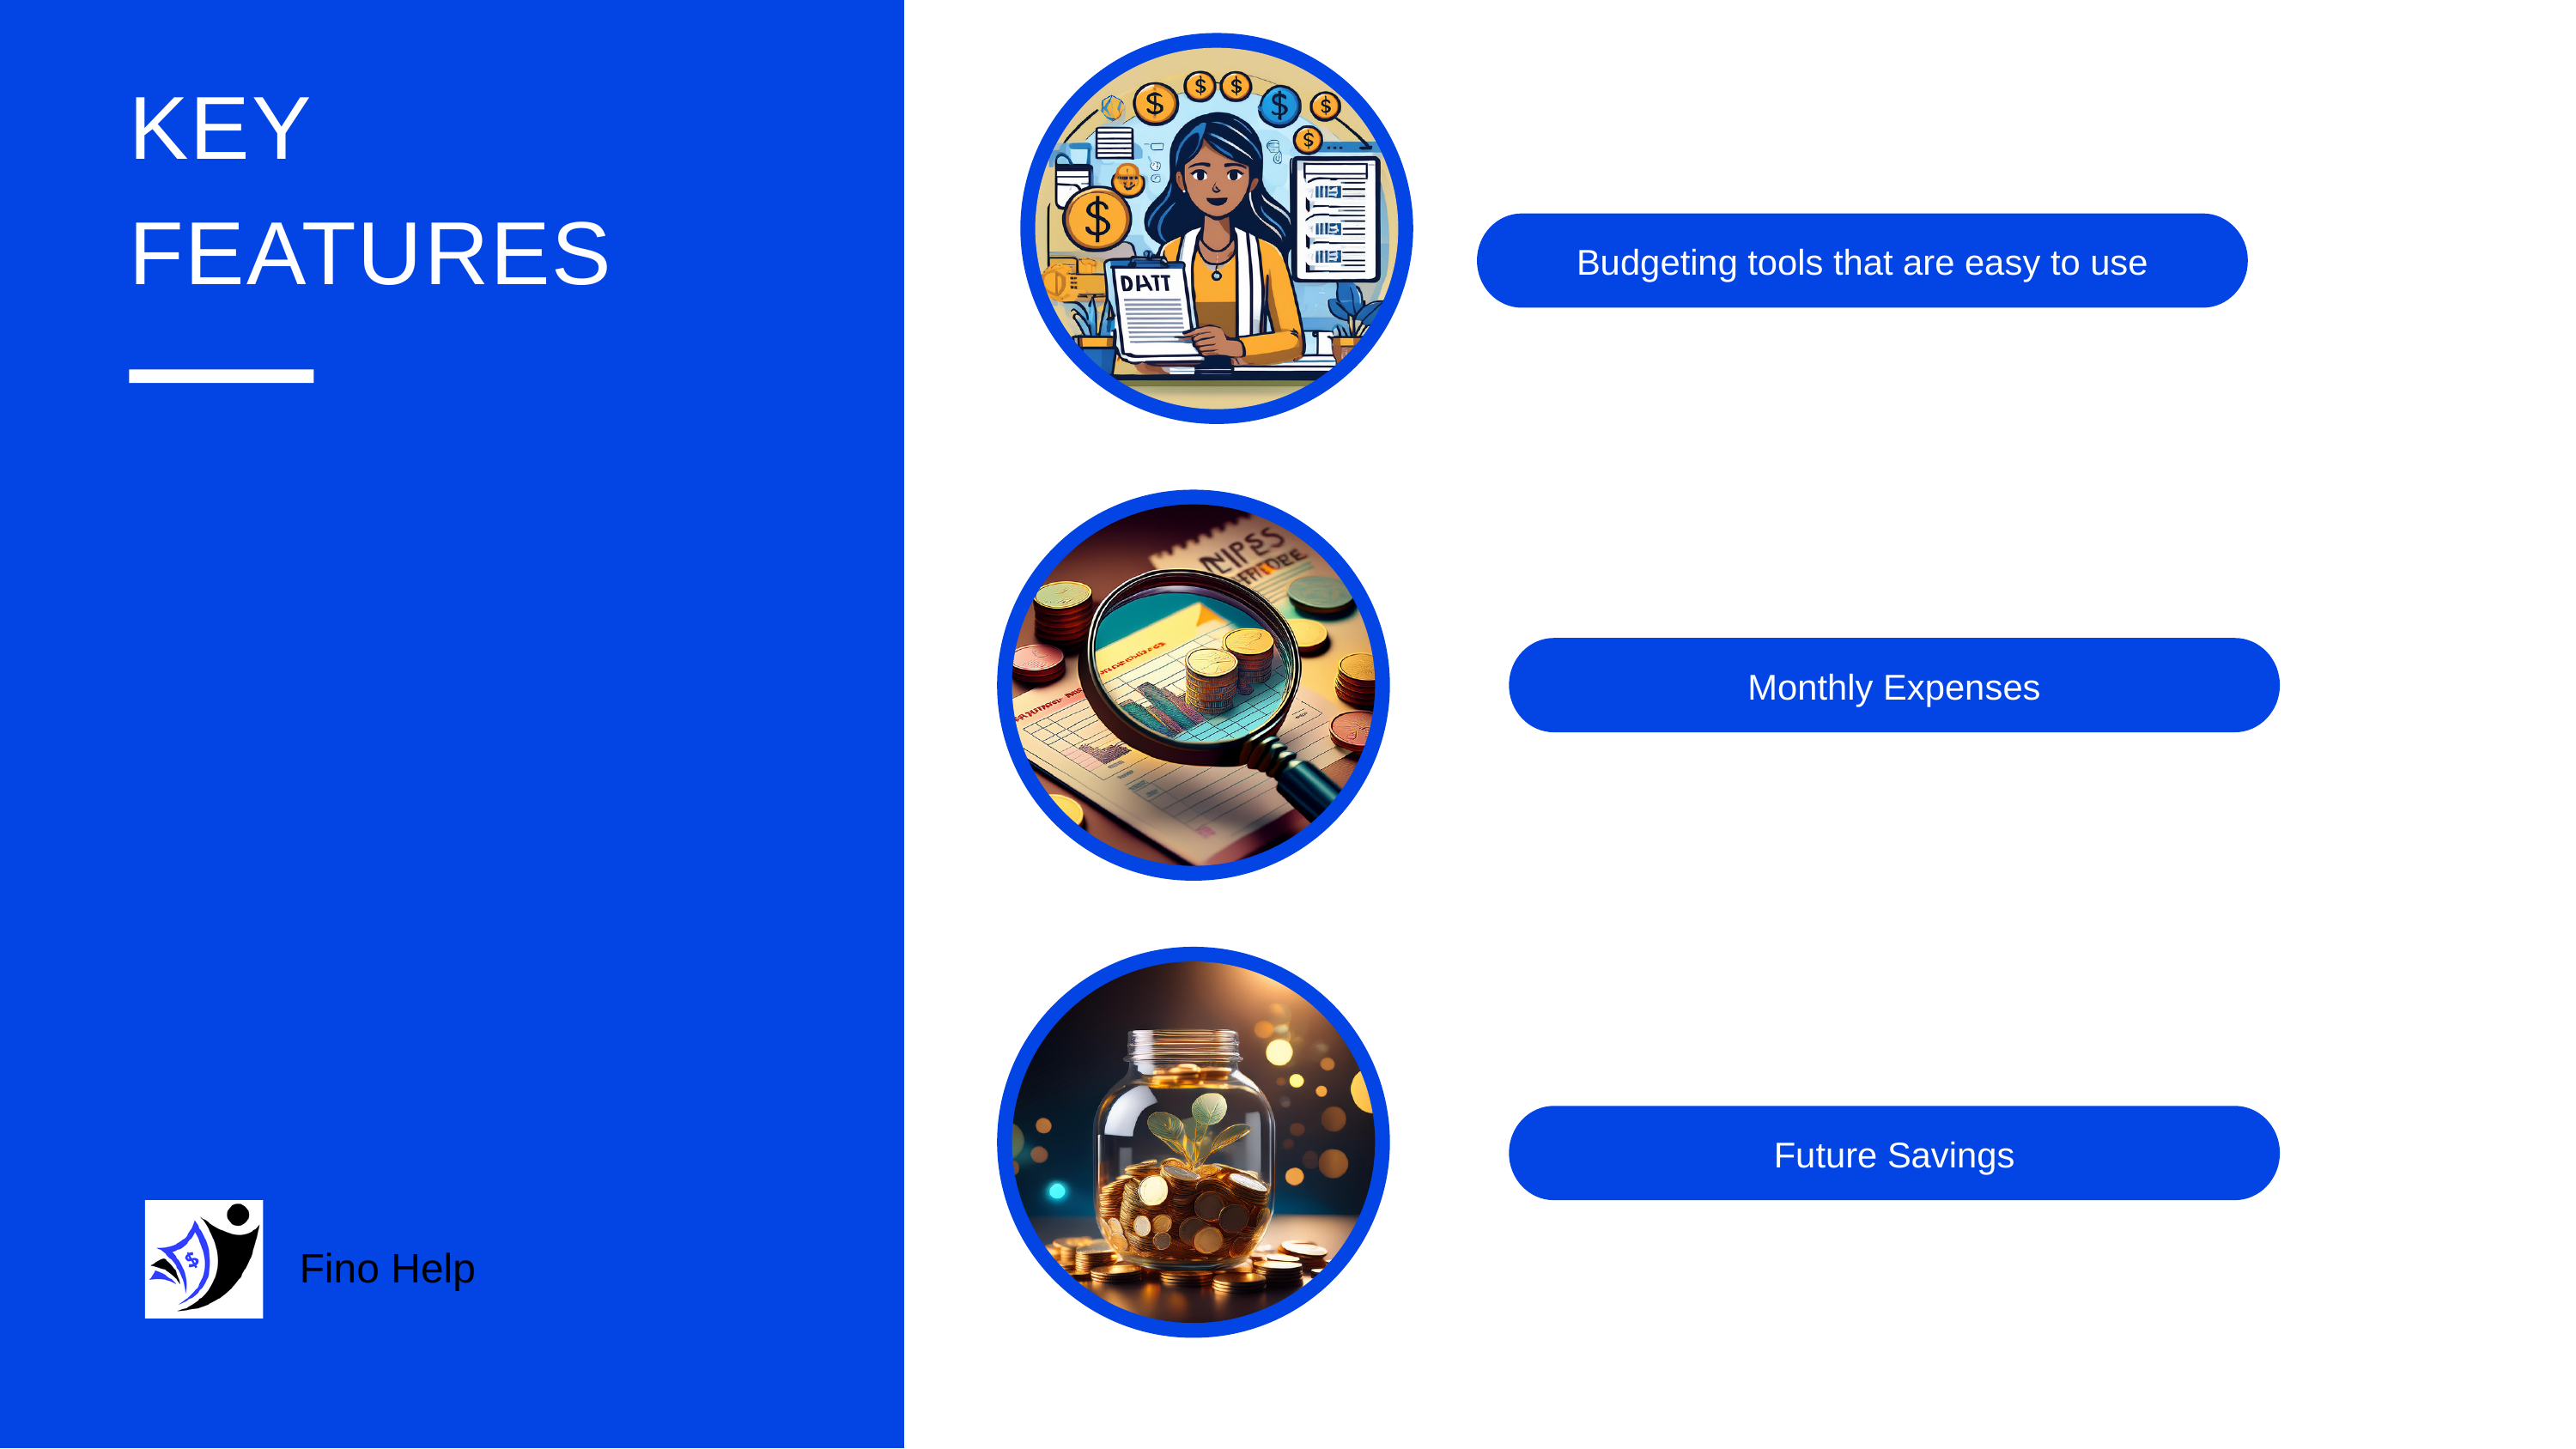

KEY
FEATURES

Budgeting tools that are easy to use

Monthly Expenses

Future Savings

Fino Help